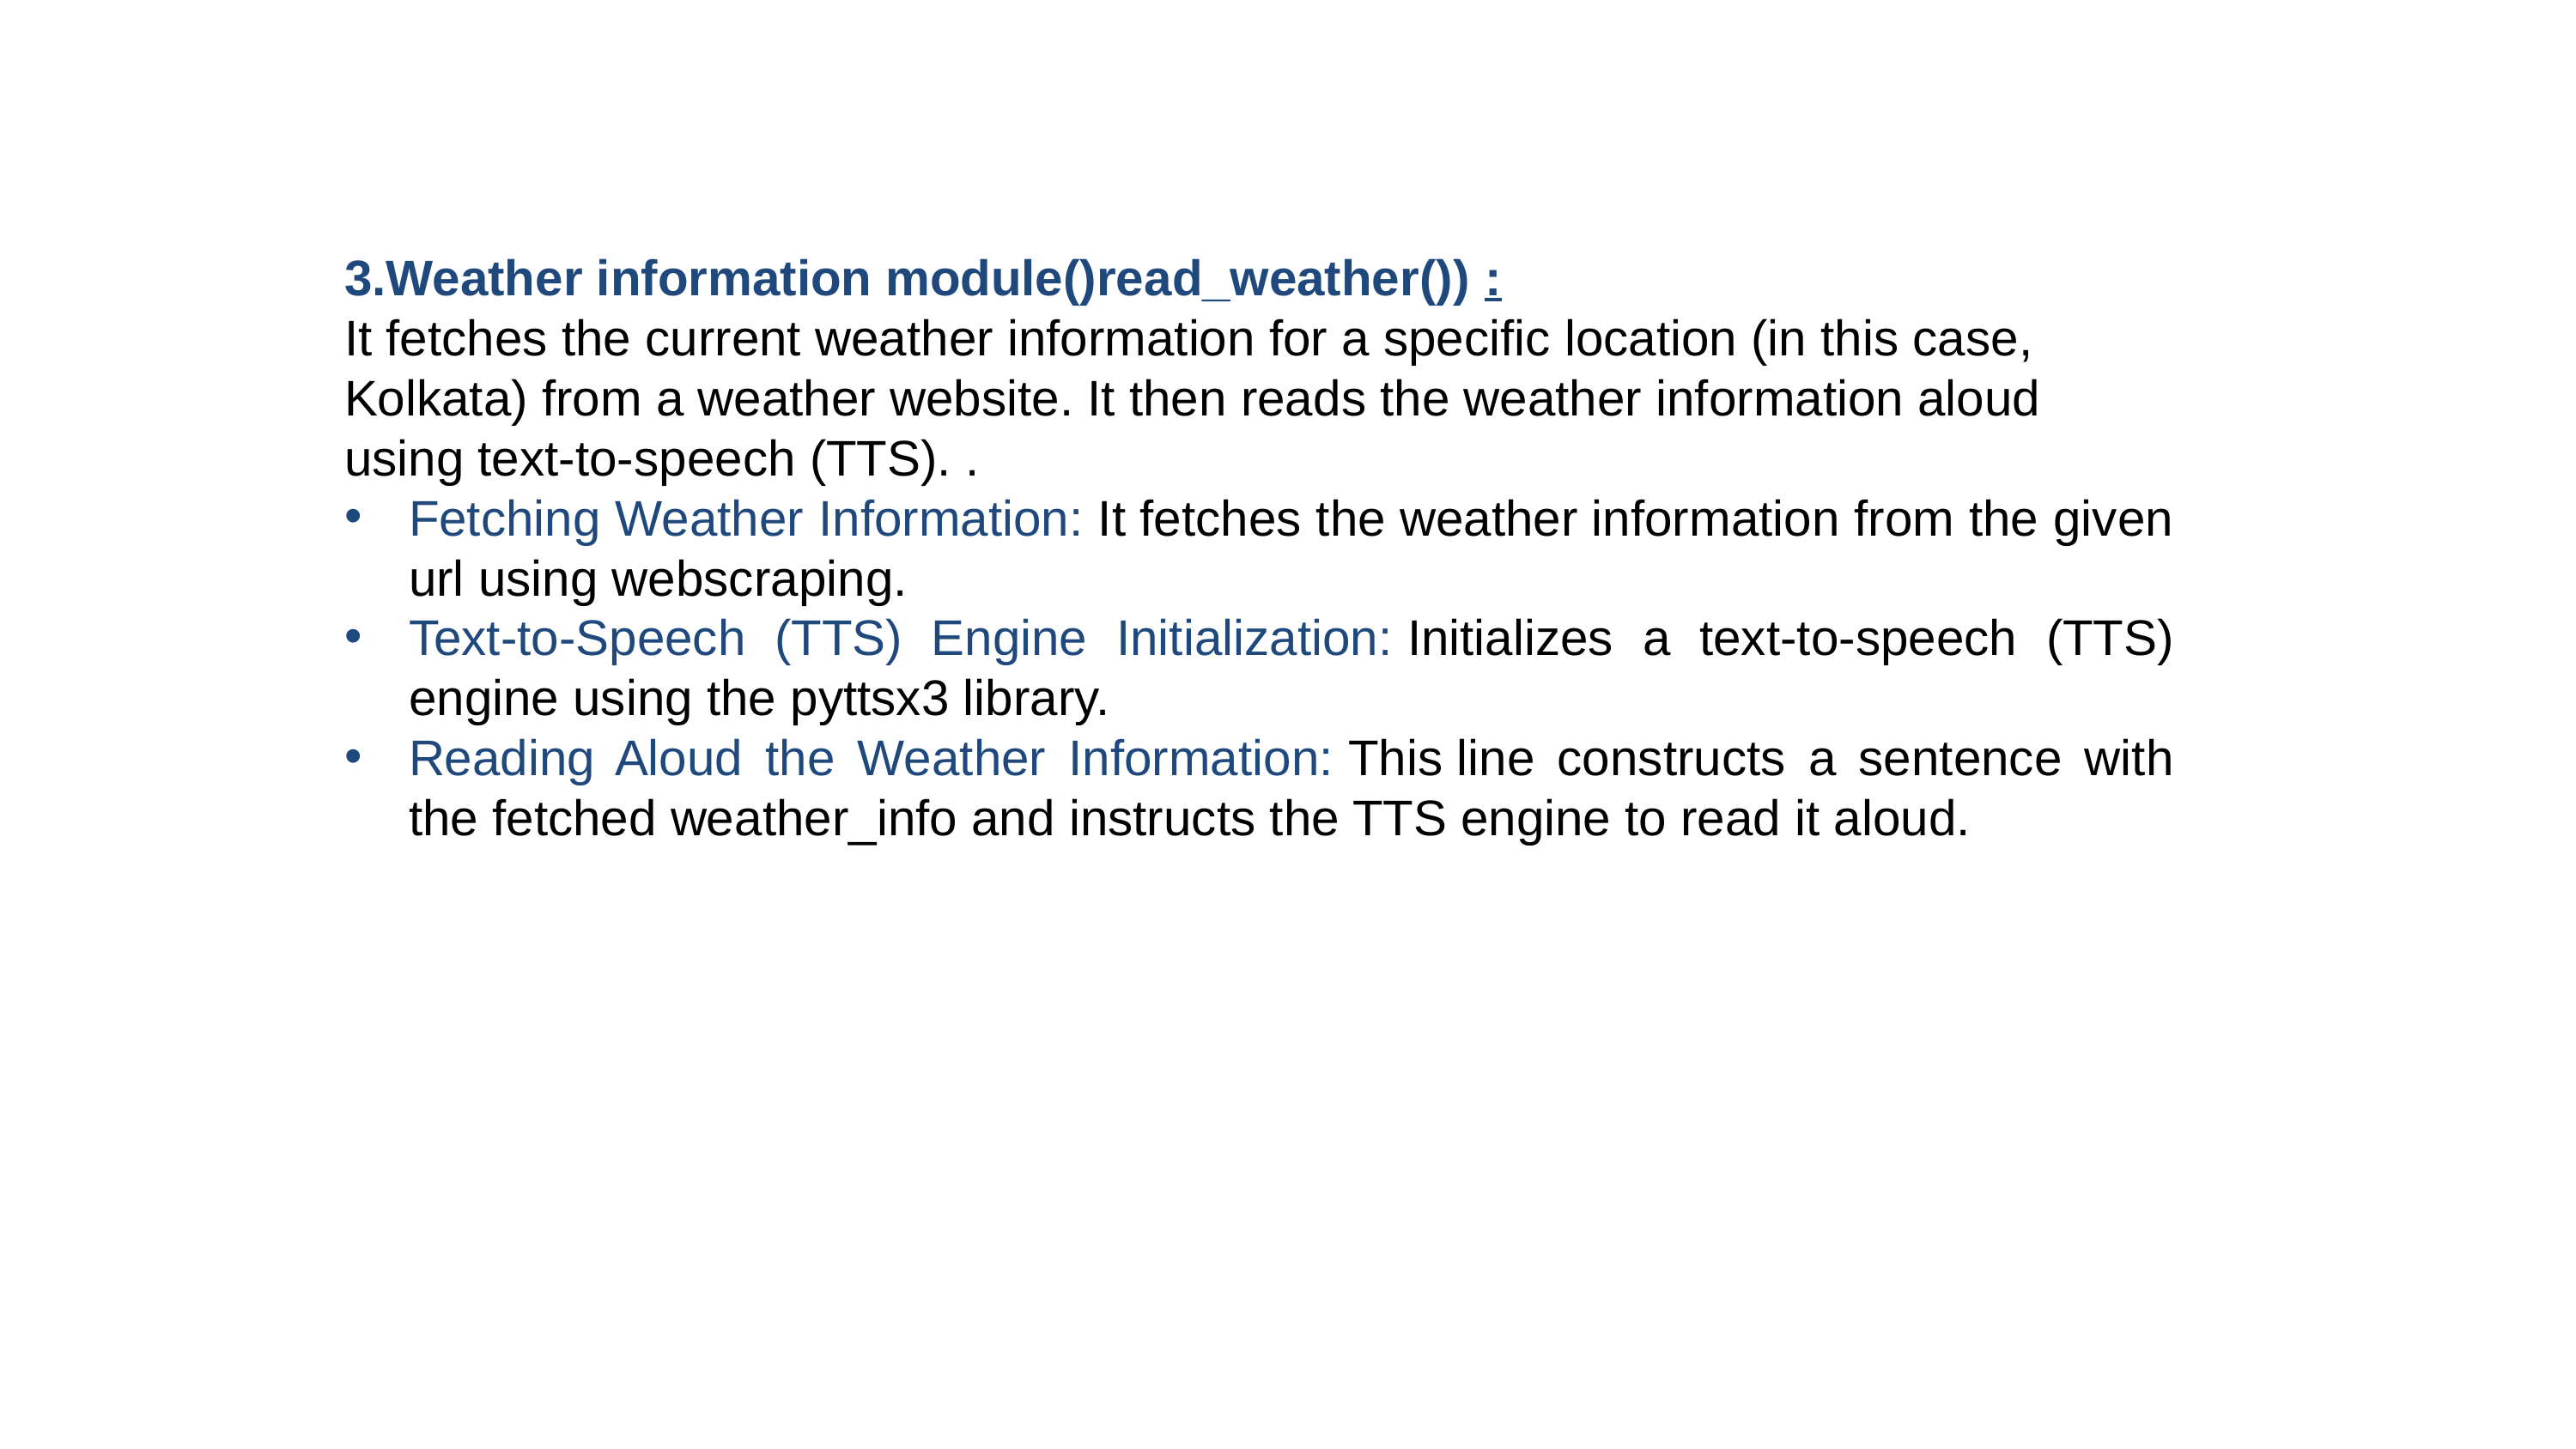

3.Weather information module()read_weather()) :
It fetches the current weather information for a specific location (in this case, Kolkata) from a weather website. It then reads the weather information aloud using text-to-speech (TTS). .
Fetching Weather Information: It fetches the weather information from the given url using webscraping.
Text-to-Speech (TTS) Engine Initialization: Initializes a text-to-speech (TTS) engine using the pyttsx3 library.
Reading Aloud the Weather Information: This line constructs a sentence with the fetched weather_info and instructs the TTS engine to read it aloud.